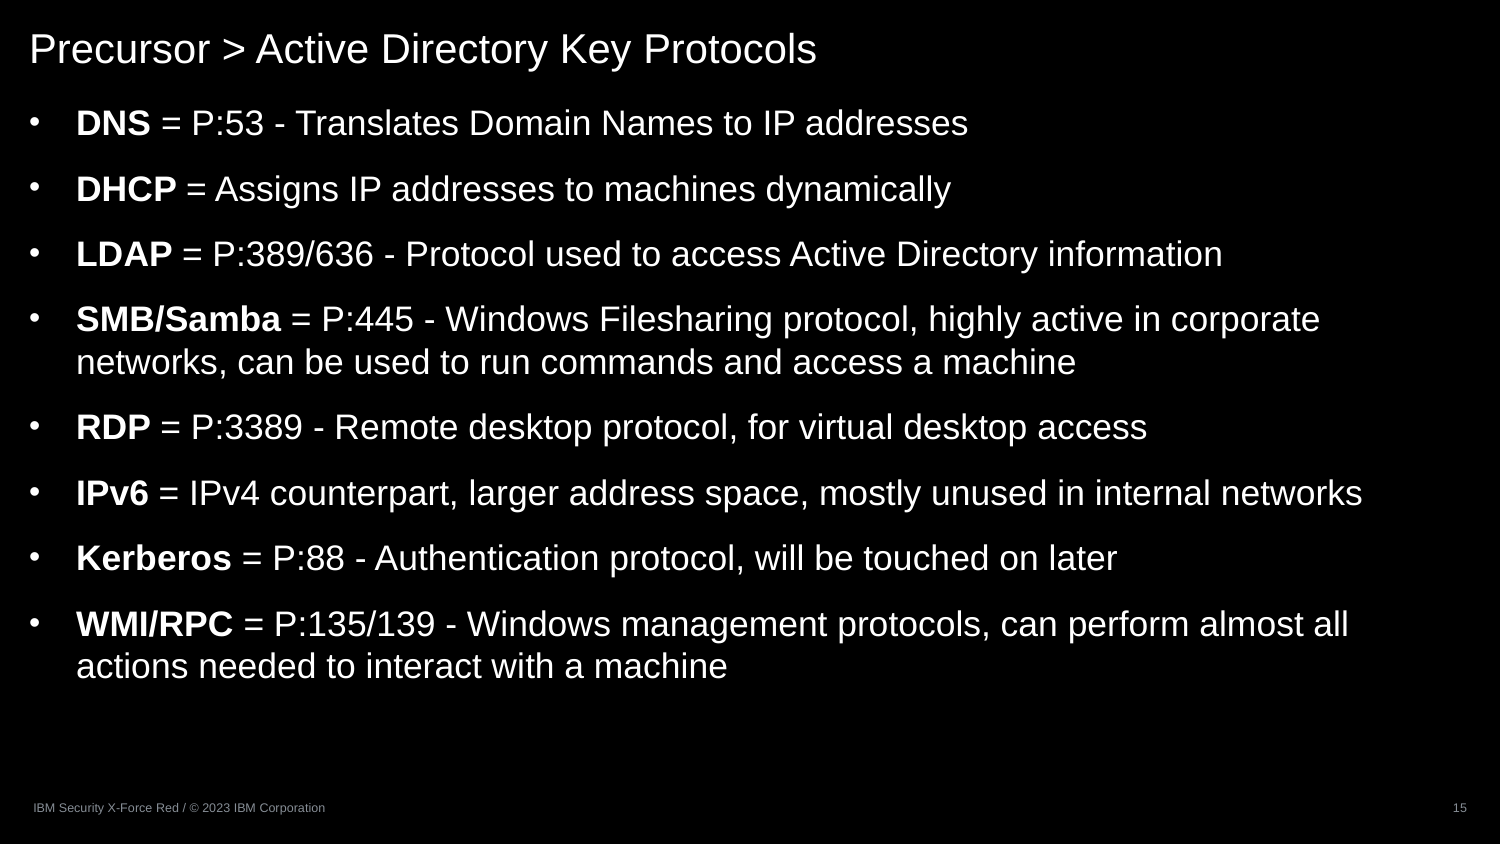

# Precursor > Active Directory Key Protocols
DNS = P:53 - Translates Domain Names to IP addresses
DHCP = Assigns IP addresses to machines dynamically
LDAP = P:389/636 - Protocol used to access Active Directory information
SMB/Samba = P:445 - Windows Filesharing protocol, highly active in corporate networks, can be used to run commands and access a machine
RDP = P:3389 - Remote desktop protocol, for virtual desktop access
IPv6 = IPv4 counterpart, larger address space, mostly unused in internal networks
Kerberos = P:88 - Authentication protocol, will be touched on later
WMI/RPC = P:135/139 - Windows management protocols, can perform almost all actions needed to interact with a machine
IBM Security X-Force Red / © 2023 IBM Corporation
15